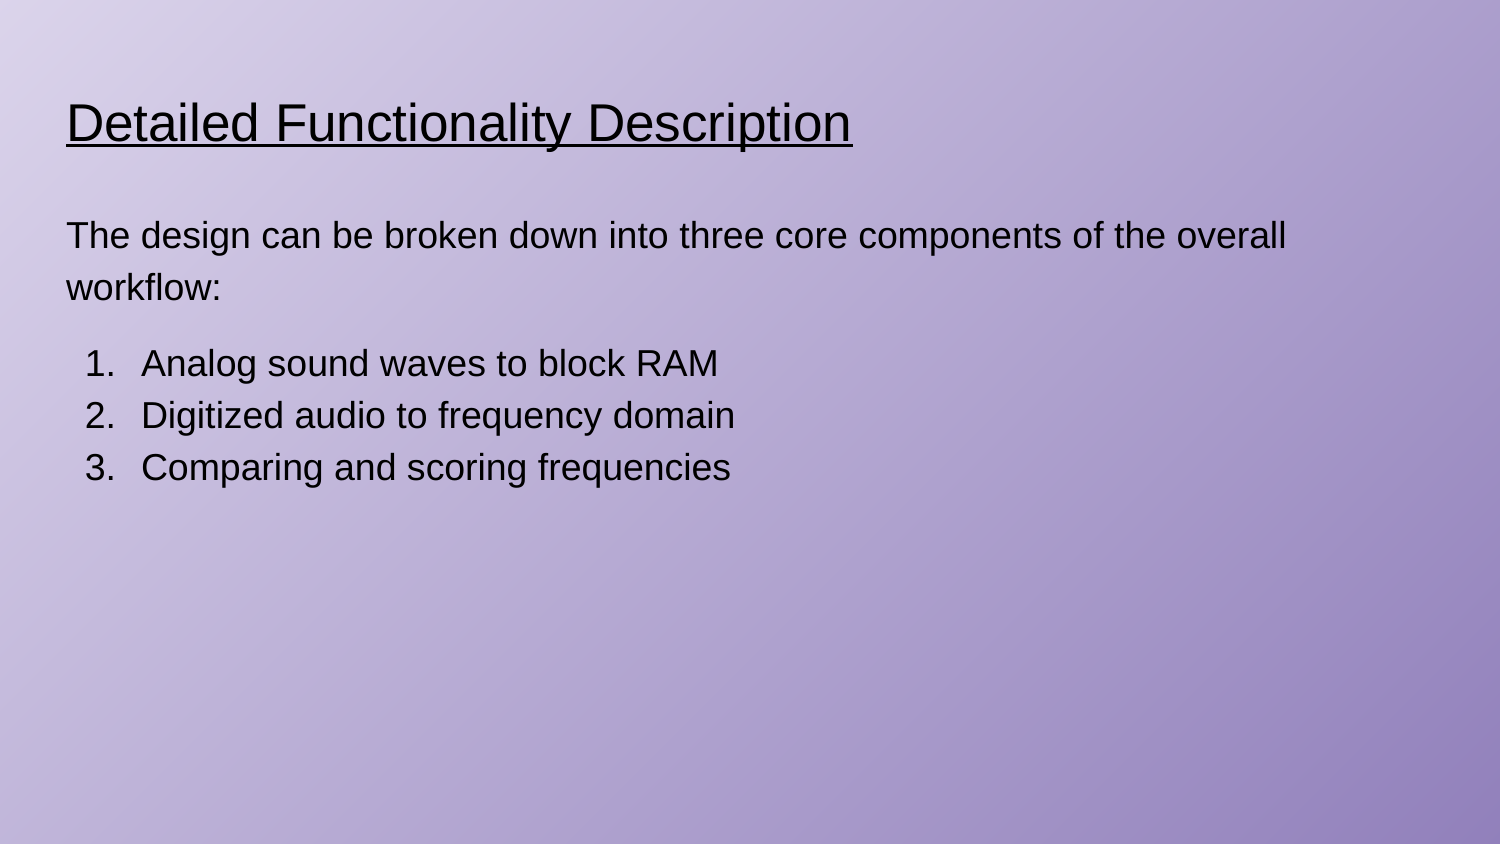

# Detailed Functionality Description
The design can be broken down into three core components of the overall workflow:
Analog sound waves to block RAM
Digitized audio to frequency domain
Comparing and scoring frequencies